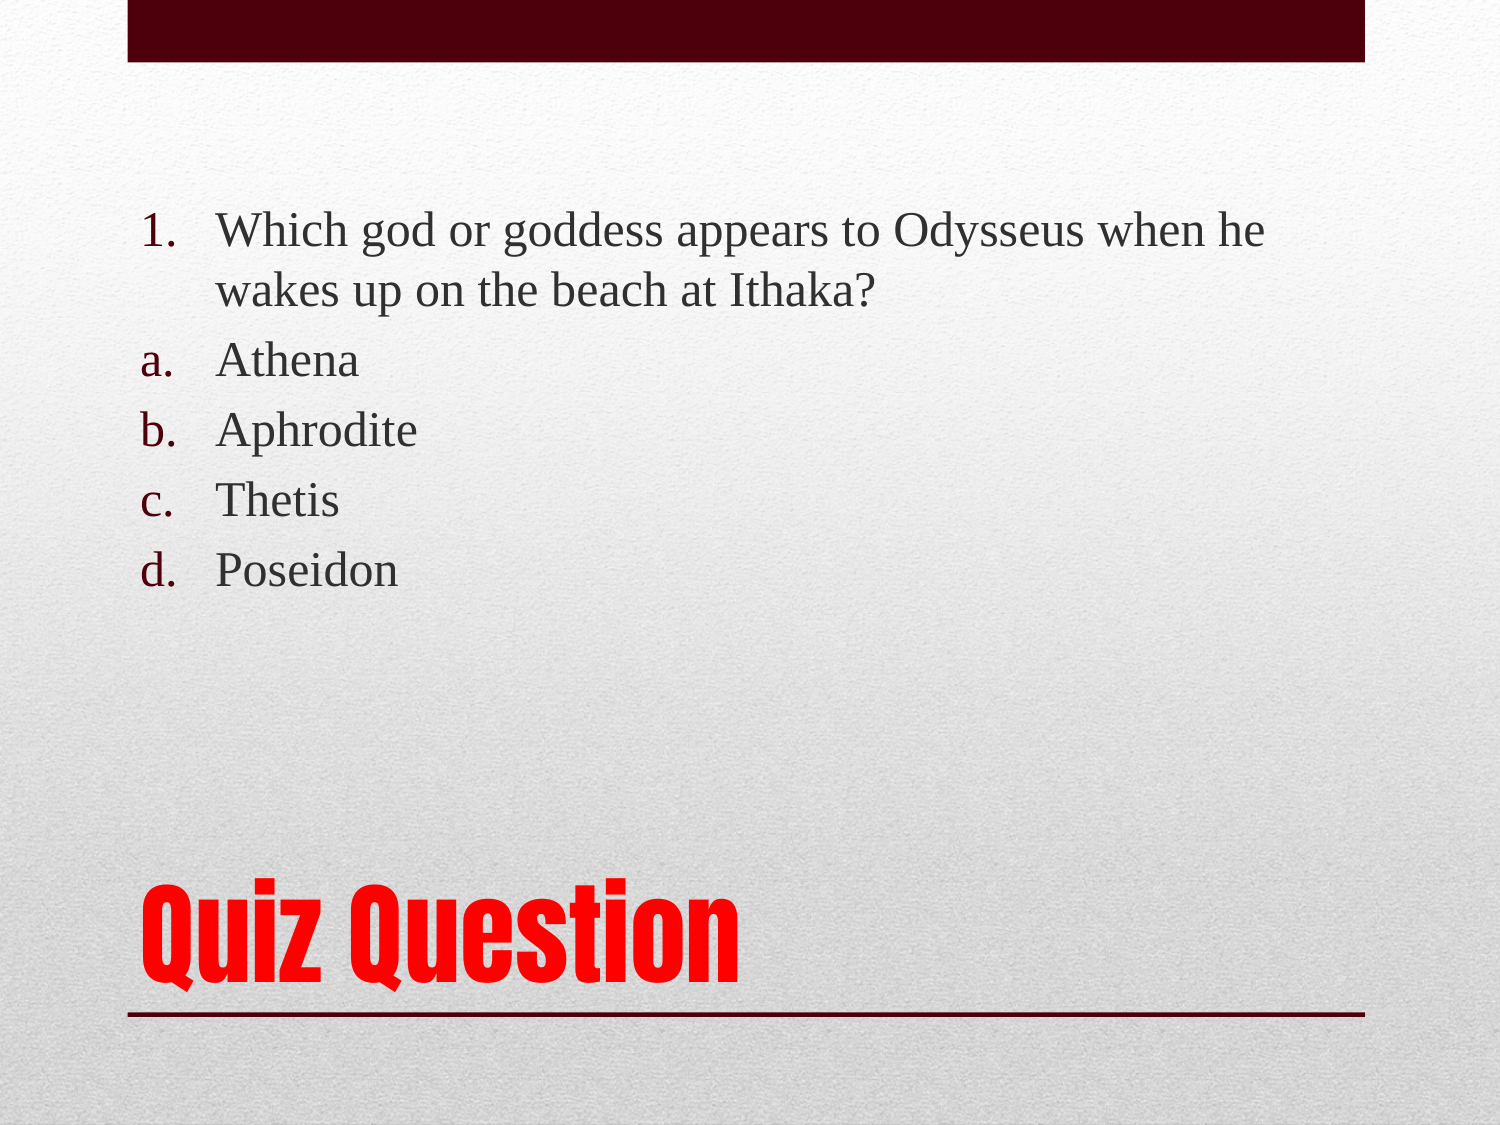

Which god or goddess appears to Odysseus when he wakes up on the beach at Ithaka?
Athena
Aphrodite
Thetis
Poseidon

# Quiz Question